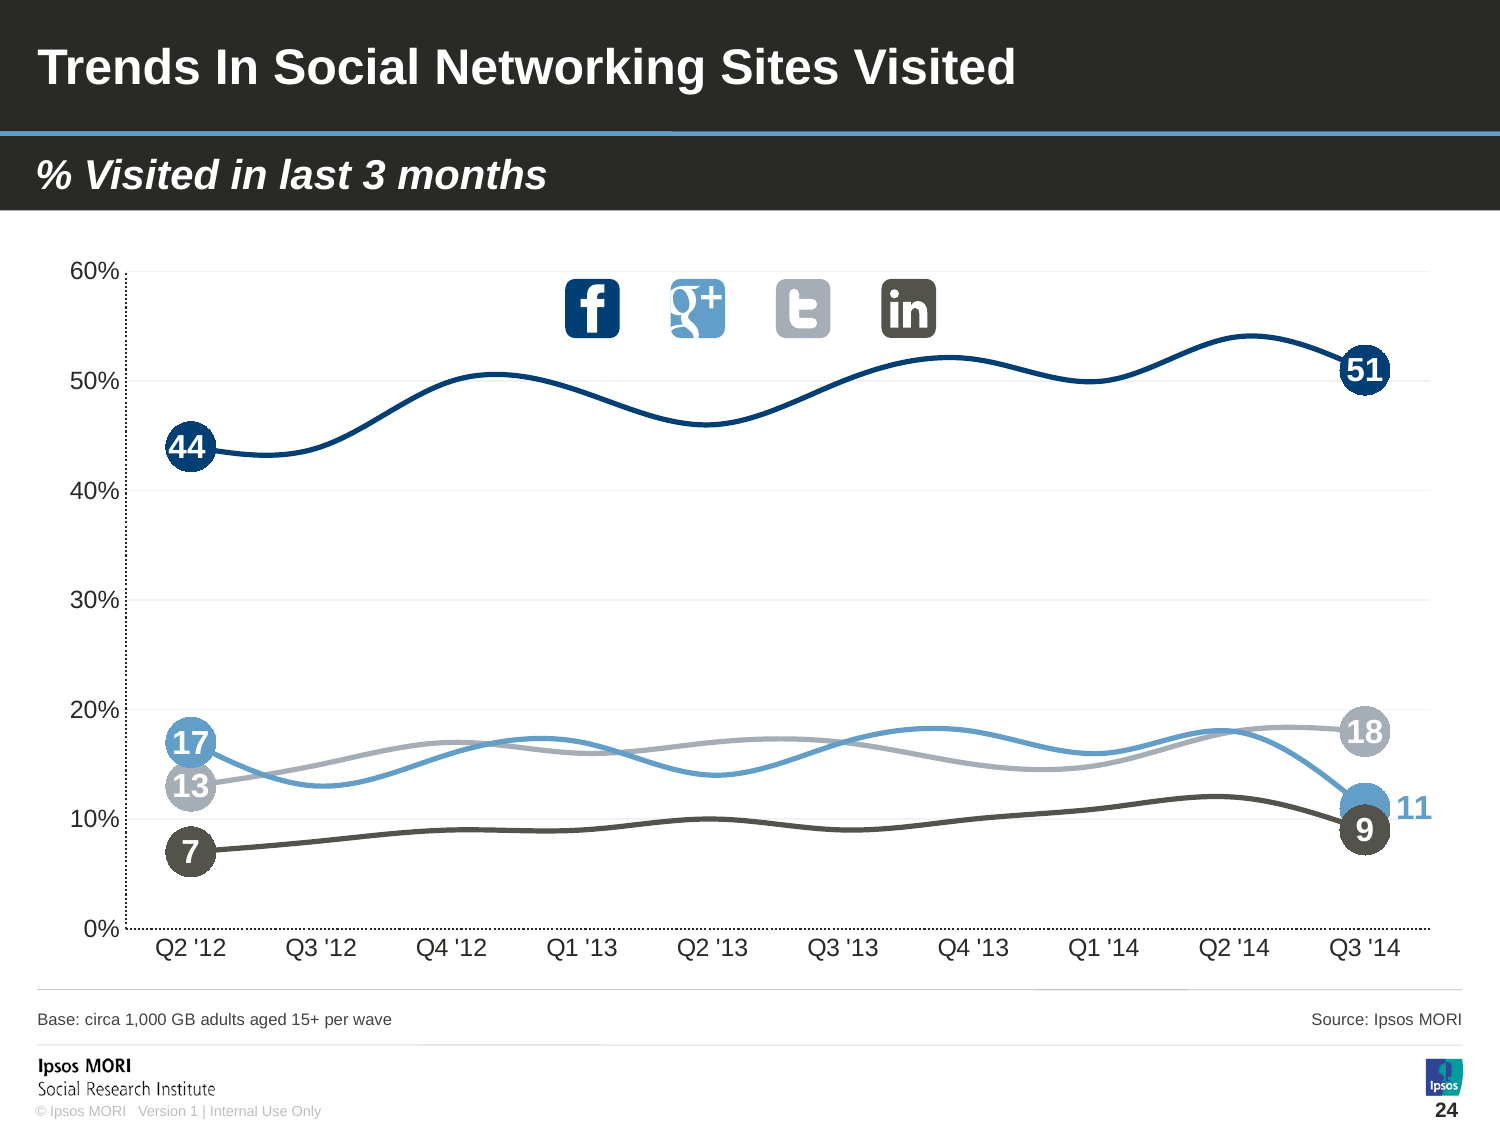

# Trends In Social Networking Sites Visited
% Visited in last 3 months

### Chart

| Category | FB | twitter | G+ | linked in |
|---|---|---|---|---|
| Q2 '12 | 44.0 | 13.0 | 17.0 | 7.0 |
| Q3 '12 | 44.0 | 15.0 | 13.0 | 8.0 |
| Q4 '12 | 50.0 | 17.0 | 16.0 | 9.0 |
| Q1 '13 | 49.0 | 16.0 | 17.0 | 9.0 |
| Q2 '13 | 46.0 | 17.0 | 14.0 | 10.0 |
| Q3 '13 | 50.0 | 17.0 | 17.0 | 9.0 |
| Q4 '13 | 52.0 | 15.0 | 18.0 | 10.0 |
| Q1 '14 | 50.0 | 15.0 | 16.0 | 11.0 |
| Q2 '14 | 54.0 | 18.0 | 18.0 | 12.0 |
| Q3 '14 | 51.0 | 18.0 | 11.0 | 9.0 |

Base: circa 1,000 GB adults aged 15+ per wave
Source: Ipsos MORI